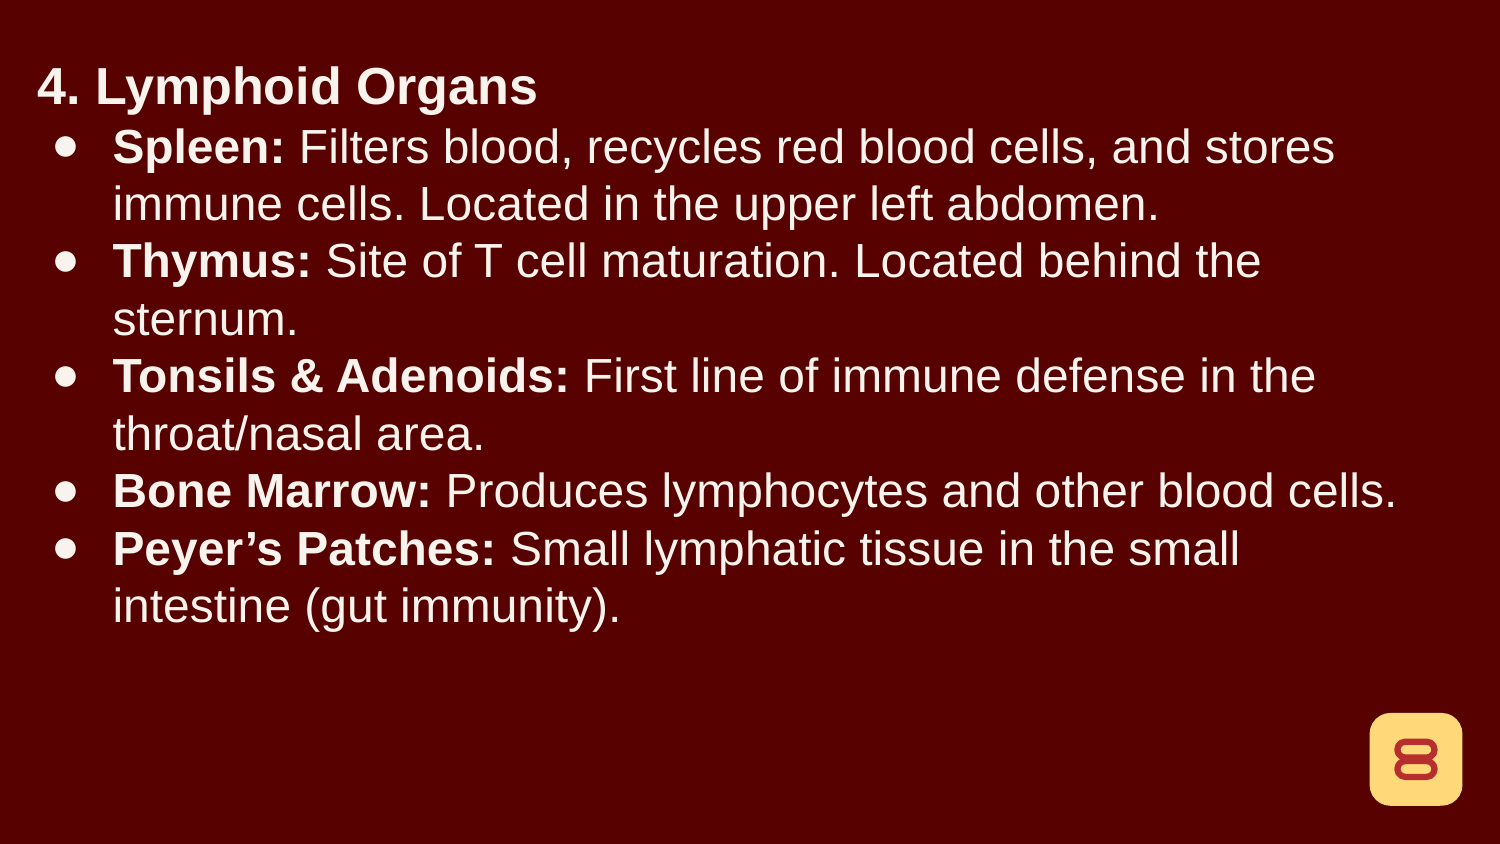

4. Lymphoid Organs
Spleen: Filters blood, recycles red blood cells, and stores immune cells. Located in the upper left abdomen.
Thymus: Site of T cell maturation. Located behind the sternum.
Tonsils & Adenoids: First line of immune defense in the throat/nasal area.
Bone Marrow: Produces lymphocytes and other blood cells.
Peyer’s Patches: Small lymphatic tissue in the small intestine (gut immunity).